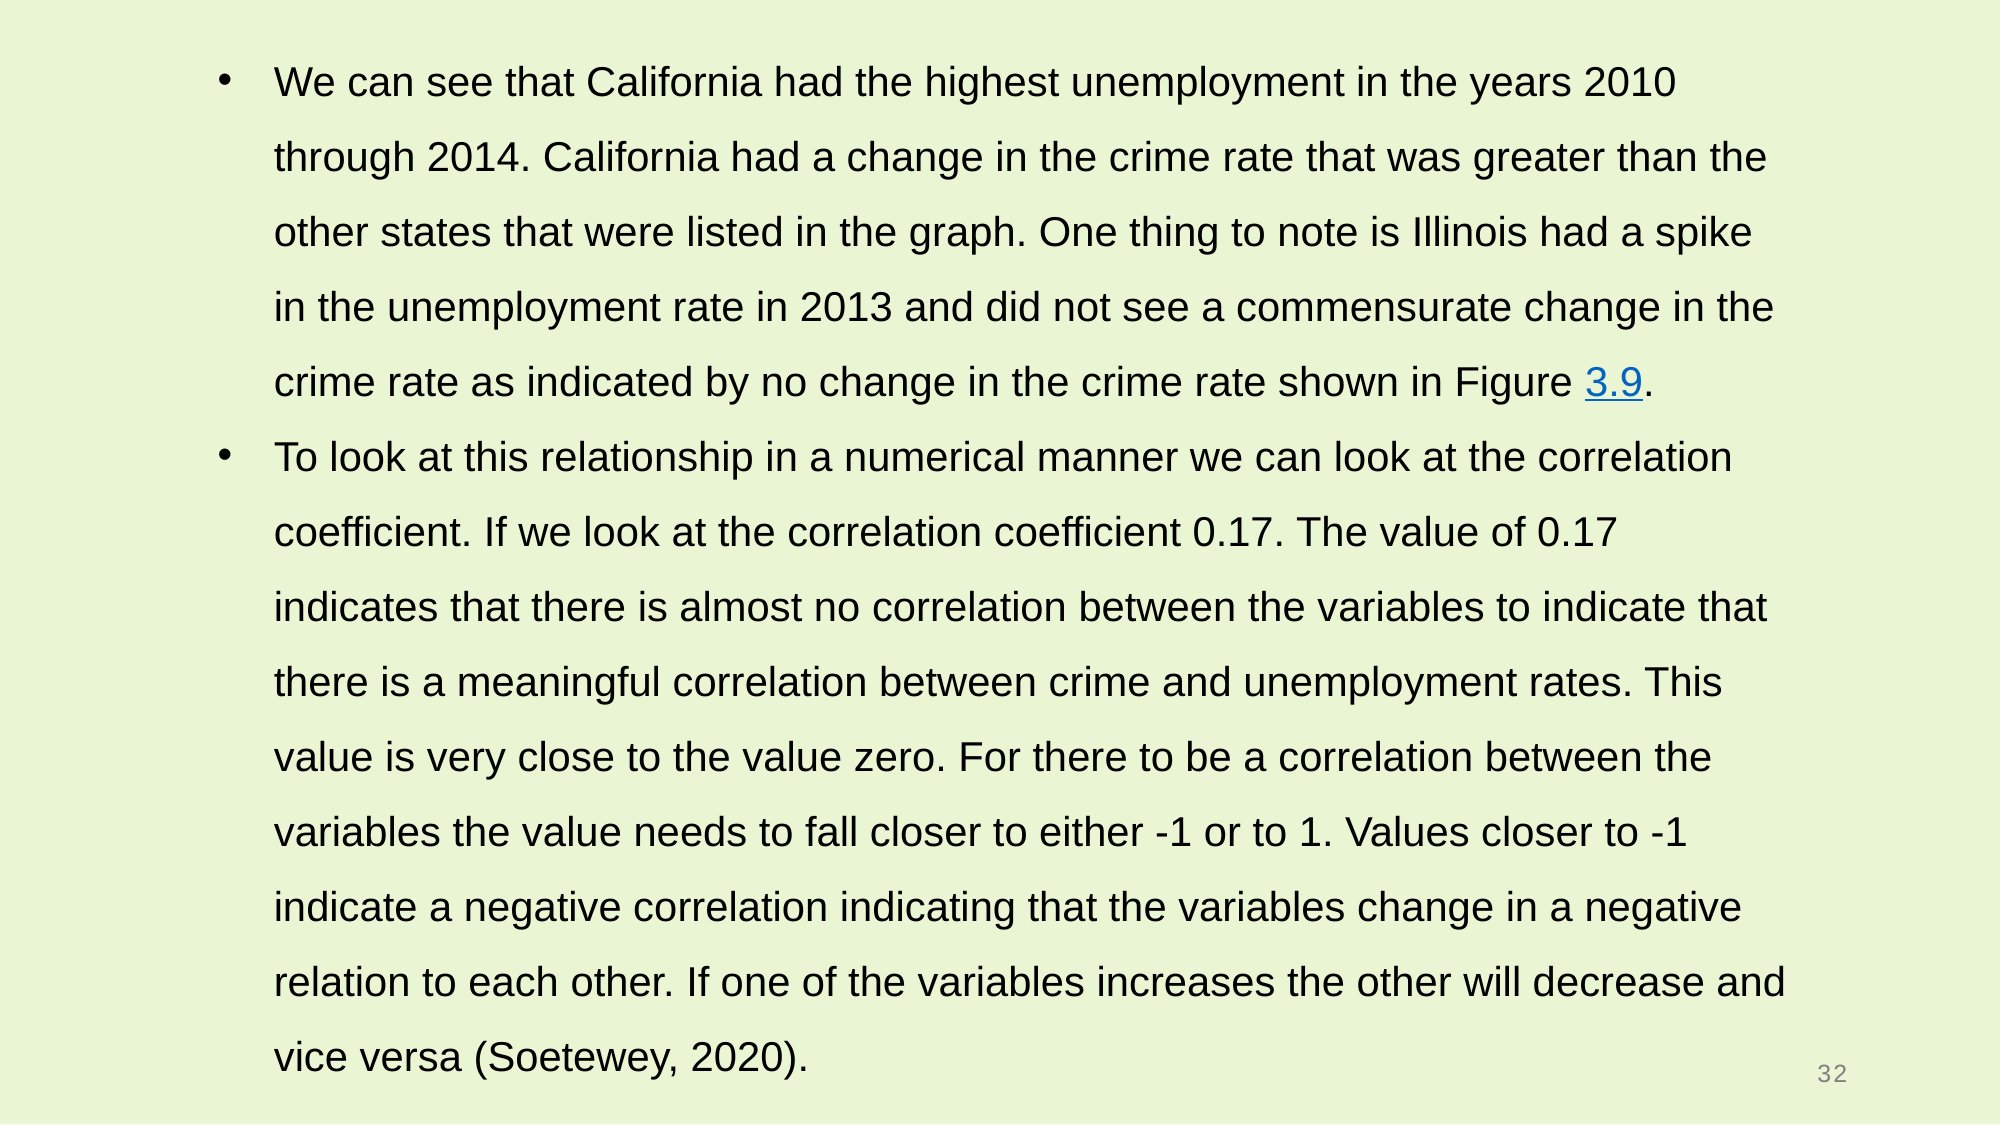

We can see that California had the highest unemployment in the years 2010 through 2014. California had a change in the crime rate that was greater than the other states that were listed in the graph. One thing to note is Illinois had a spike in the unemployment rate in 2013 and did not see a commensurate change in the crime rate as indicated by no change in the crime rate shown in Figure 3.9.
To look at this relationship in a numerical manner we can look at the correlation coefficient. If we look at the correlation coefficient 0.17. The value of 0.17 indicates that there is almost no correlation between the variables to indicate that there is a meaningful correlation between crime and unemployment rates. This value is very close to the value zero. For there to be a correlation between the variables the value needs to fall closer to either -1 or to 1. Values closer to -1 indicate a negative correlation indicating that the variables change in a negative relation to each other. If one of the variables increases the other will decrease and vice versa (Soetewey, 2020).
32